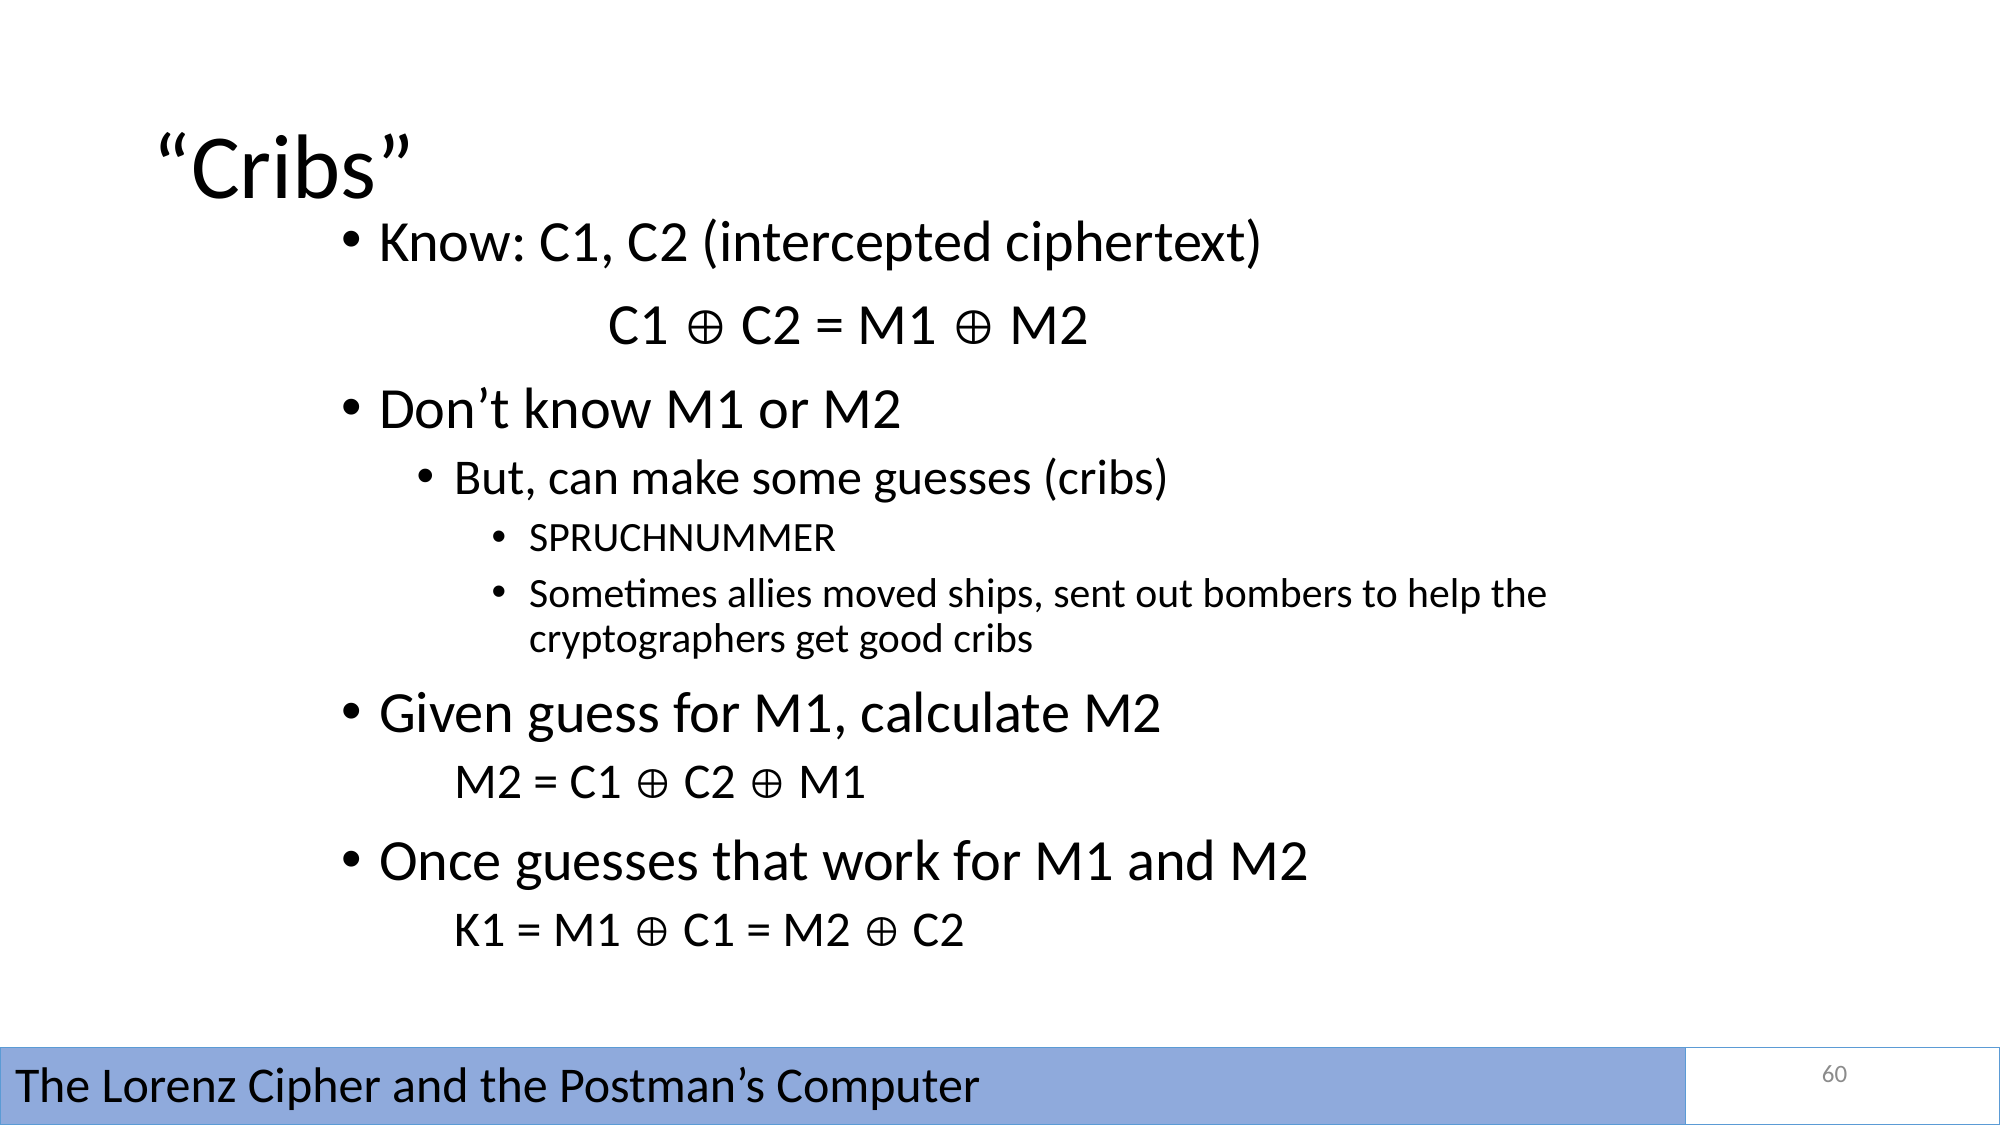

# “Cribs”
Know: C1, C2 (intercepted ciphertext)
		      C1 ⊕ C2 = M1 ⊕ M2
Don’t know M1 or M2
But, can make some guesses (cribs)
SPRUCHNUMMER
Sometimes allies moved ships, sent out bombers to help the cryptographers get good cribs
Given guess for M1, calculate M2
	M2 = C1 ⊕ C2 ⊕ M1
Once guesses that work for M1 and M2
	K1 = M1 ⊕ C1 = M2 ⊕ C2
60
The Lorenz Cipher and the Postman’s Computer